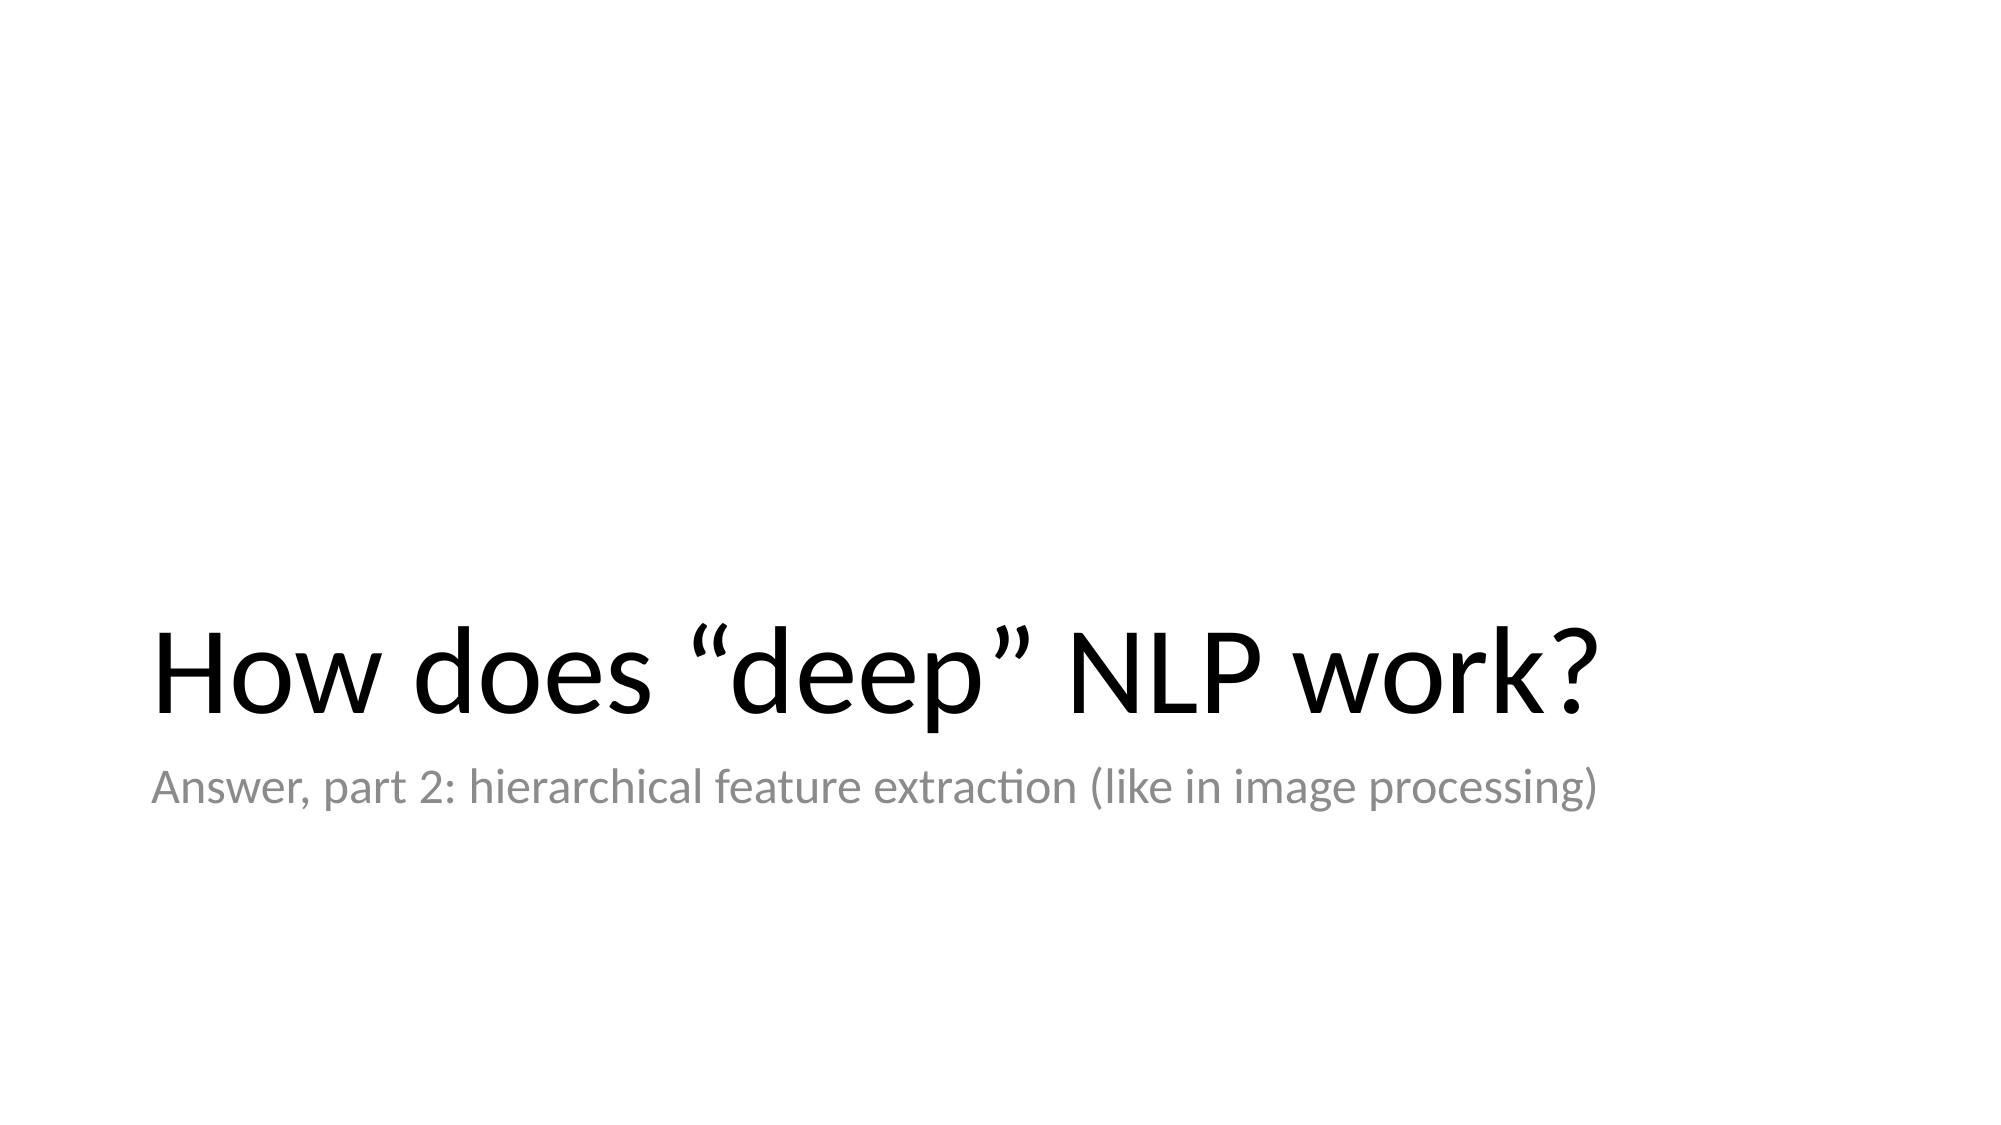

# How does “deep” NLP work?
Answer, part 2: hierarchical feature extraction (like in image processing)